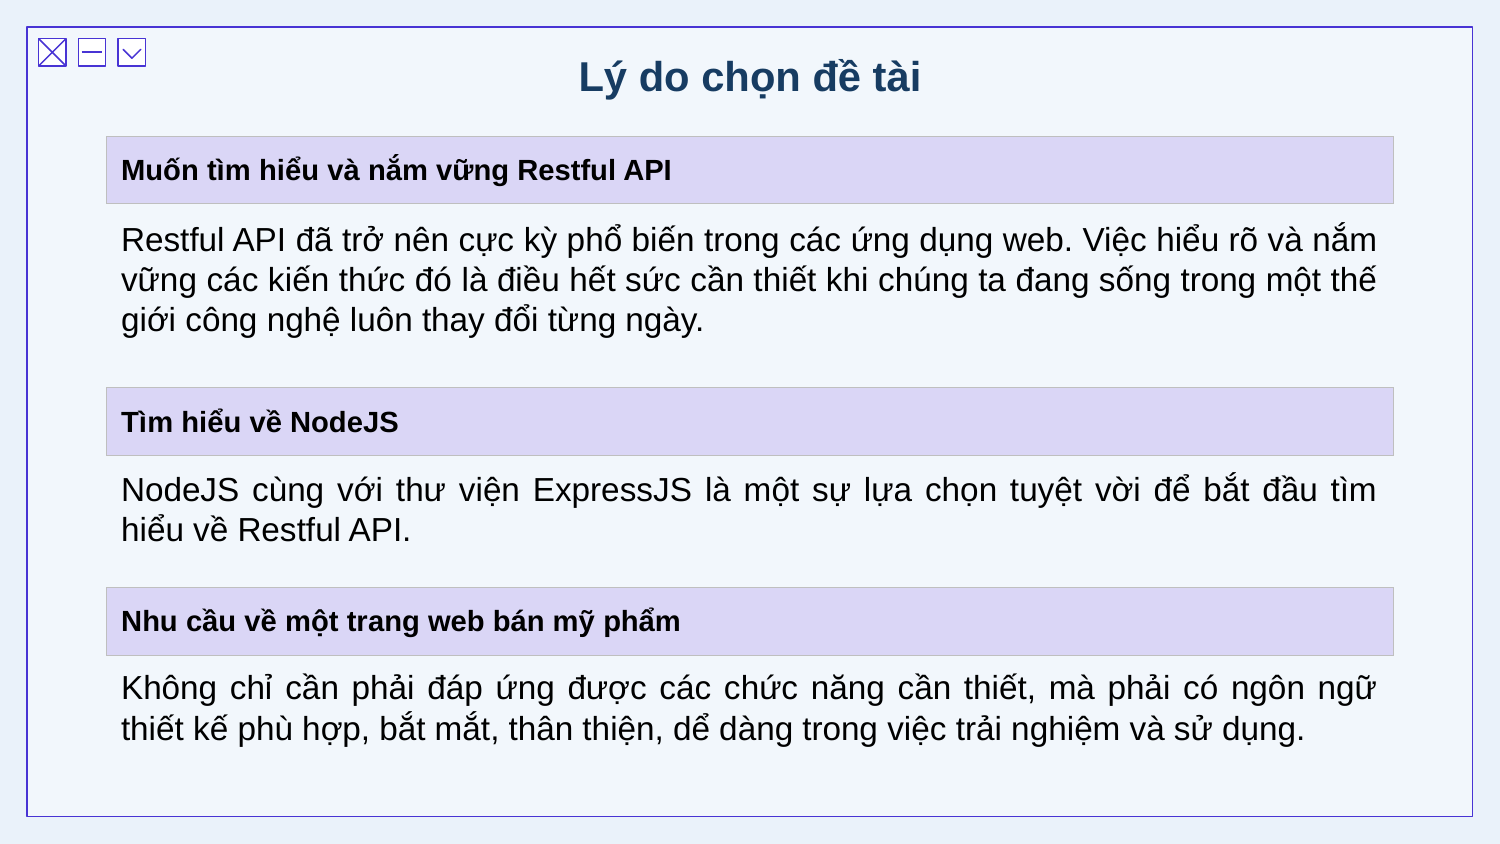

# Lý do chọn đề tài
Muốn tìm hiểu và nắm vững Restful API
Restful API đã trở nên cực kỳ phổ biến trong các ứng dụng web. Việc hiểu rõ và nắm vững các kiến thức đó là điều hết sức cần thiết khi chúng ta đang sống trong một thế giới công nghệ luôn thay đổi từng ngày.
Tìm hiểu về NodeJS
NodeJS cùng với thư viện ExpressJS là một sự lựa chọn tuyệt vời để bắt đầu tìm hiểu về Restful API.
Nhu cầu về một trang web bán mỹ phẩm
Không chỉ cần phải đáp ứng được các chức năng cần thiết, mà phải có ngôn ngữ thiết kế phù hợp, bắt mắt, thân thiện, dể dàng trong việc trải nghiệm và sử dụng.